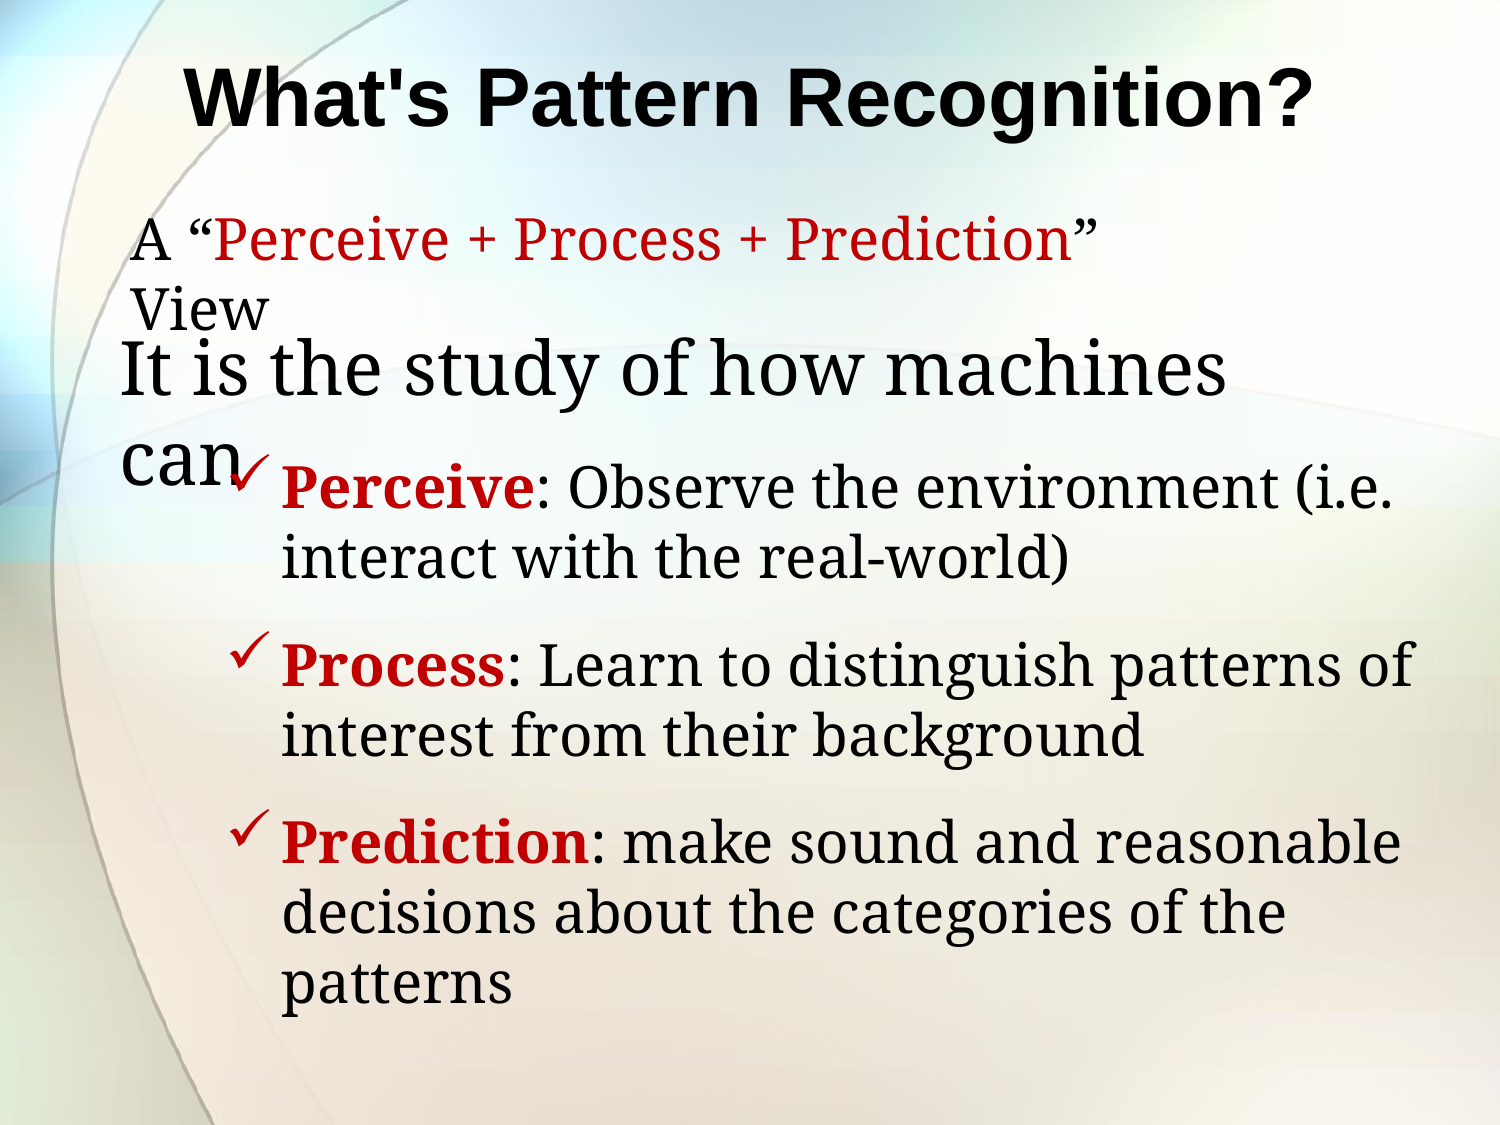

# What's Pattern Recognition?
A “Perceive + Process + Prediction” View
It is the study of how machines can
Perceive: Observe the environment (i.e. interact with the real-world)
Process: Learn to distinguish patterns of interest from their background
Prediction: make sound and reasonable decisions about the categories of the patterns